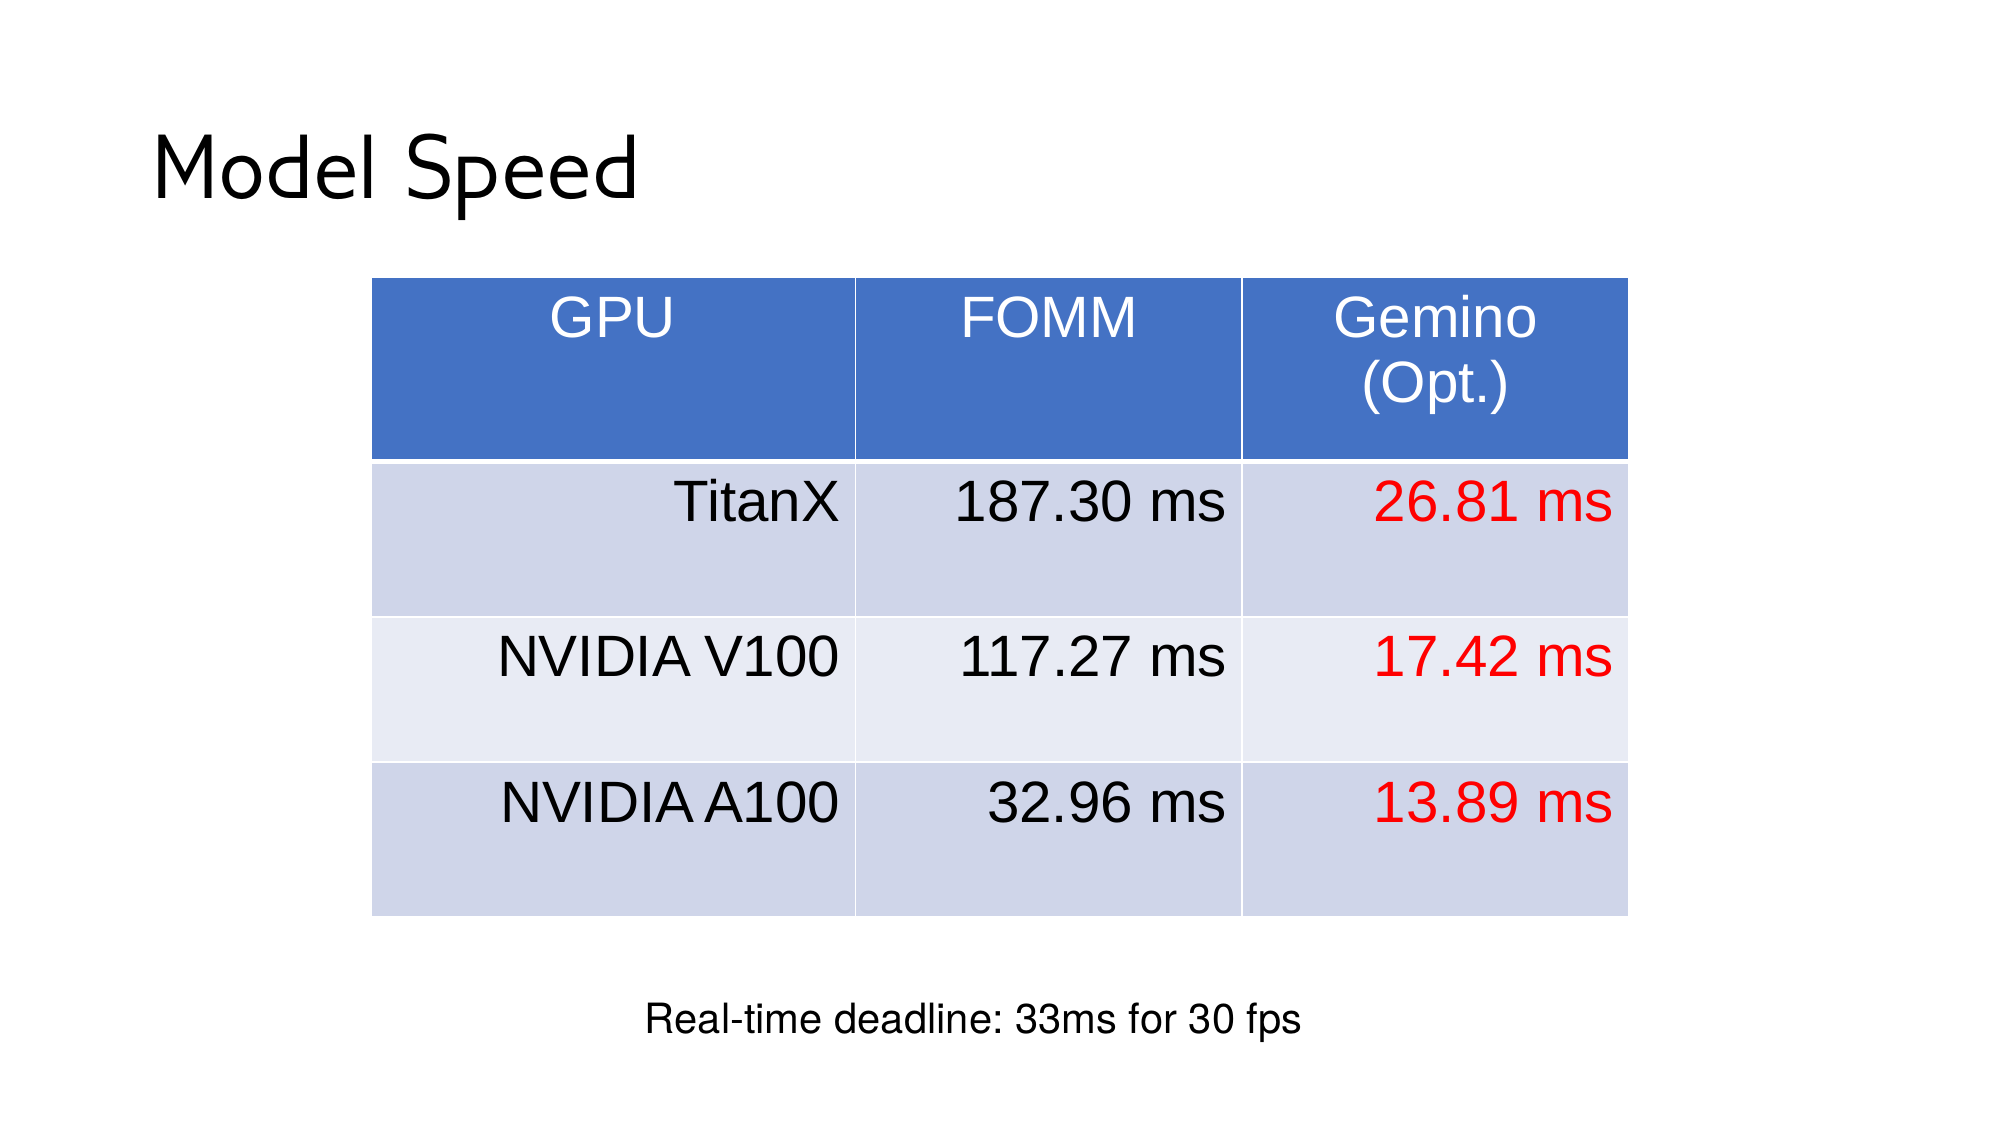

# Model Speed
| GPU | FOMM | Gemino (Opt.) |
| --- | --- | --- |
| TitanX | 187.30 ms | 26.81 ms |
| NVIDIA V100 | 117.27 ms | 17.42 ms |
| NVIDIA A100 | 32.96 ms | 13.89 ms |

Real-time deadline: 33ms for 30 fps